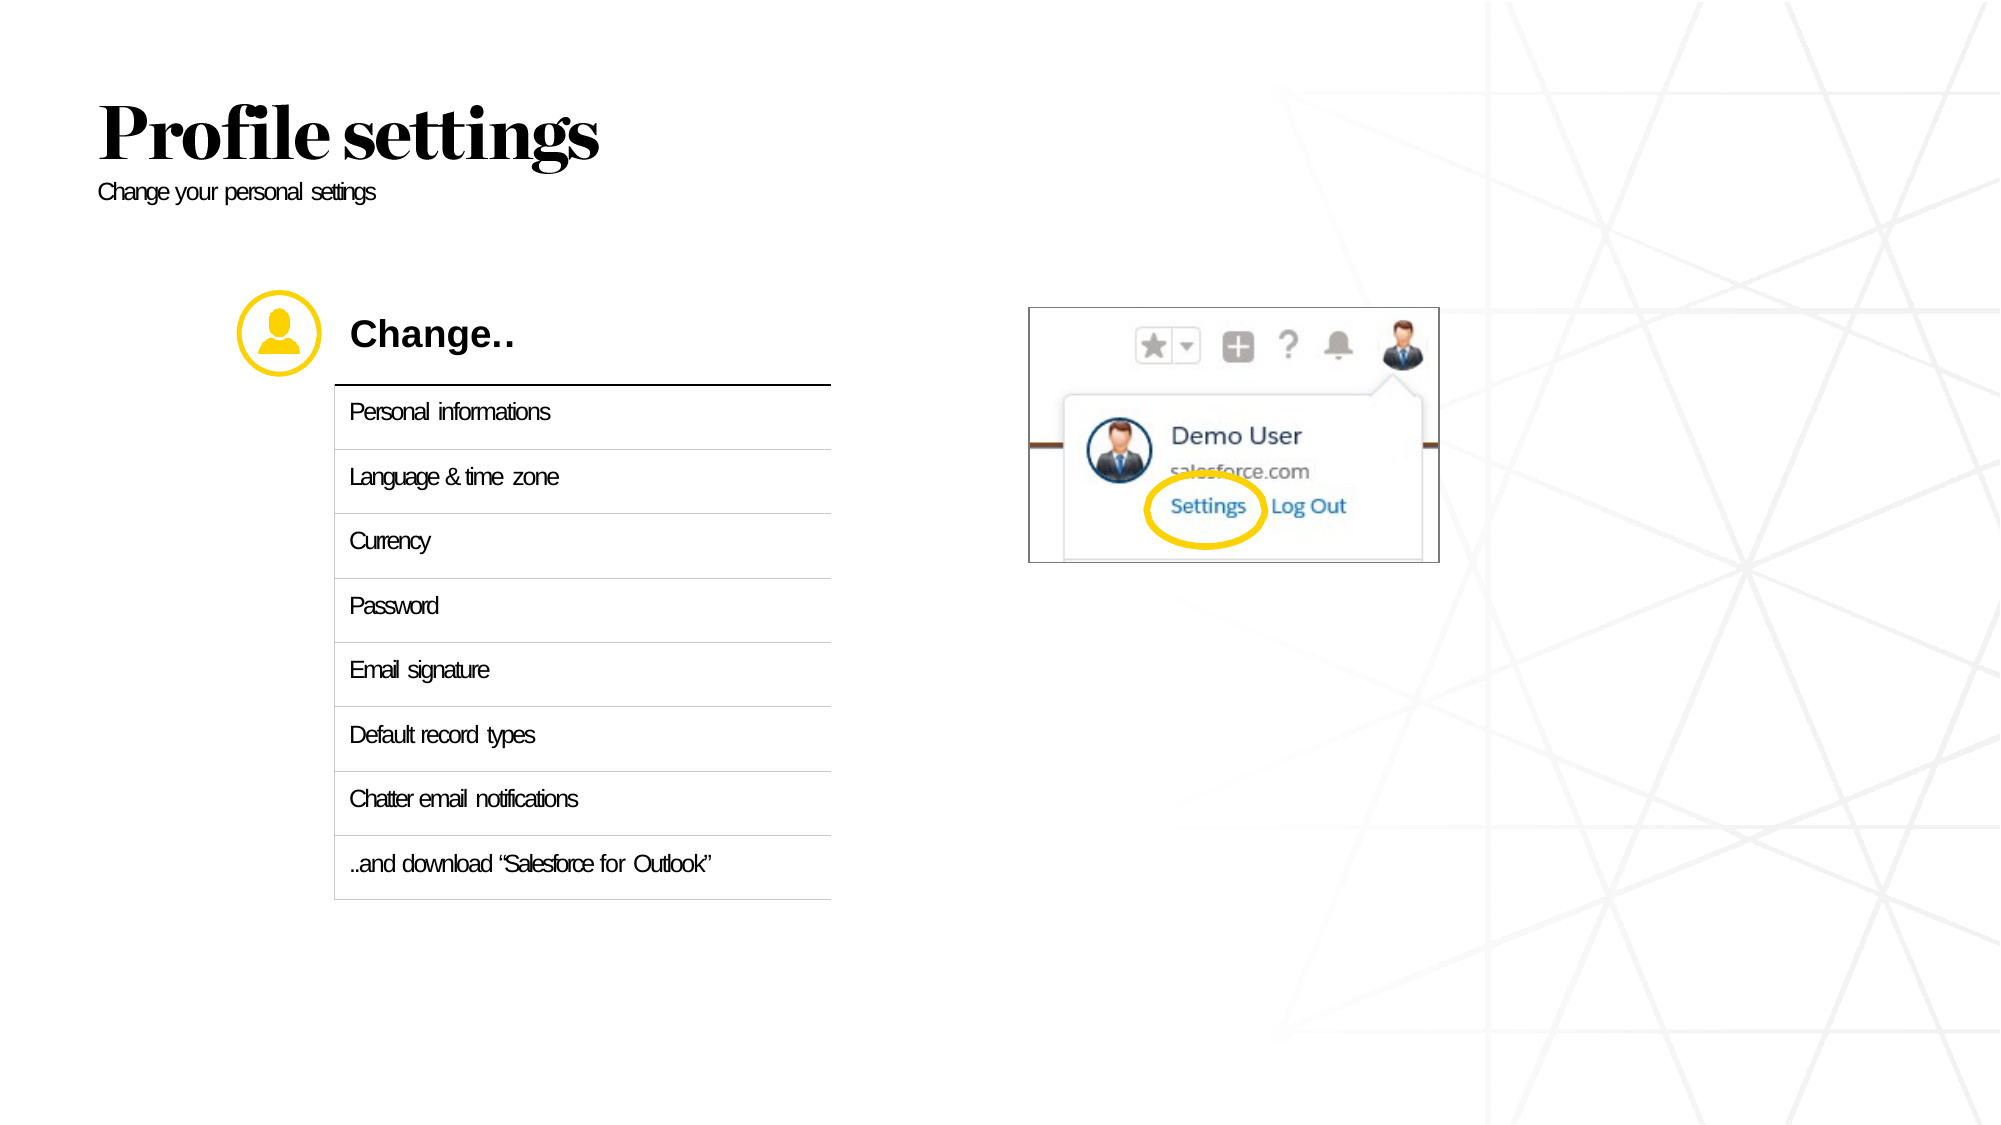

Change your personal settings

Change..

| Personal informations |
| --- |
| Language & time zone |
| Currency |
| Password |
| Email signature |
| Default record types |
| Chatter email notifications |
| ..and download “Salesforce for Outlook” |